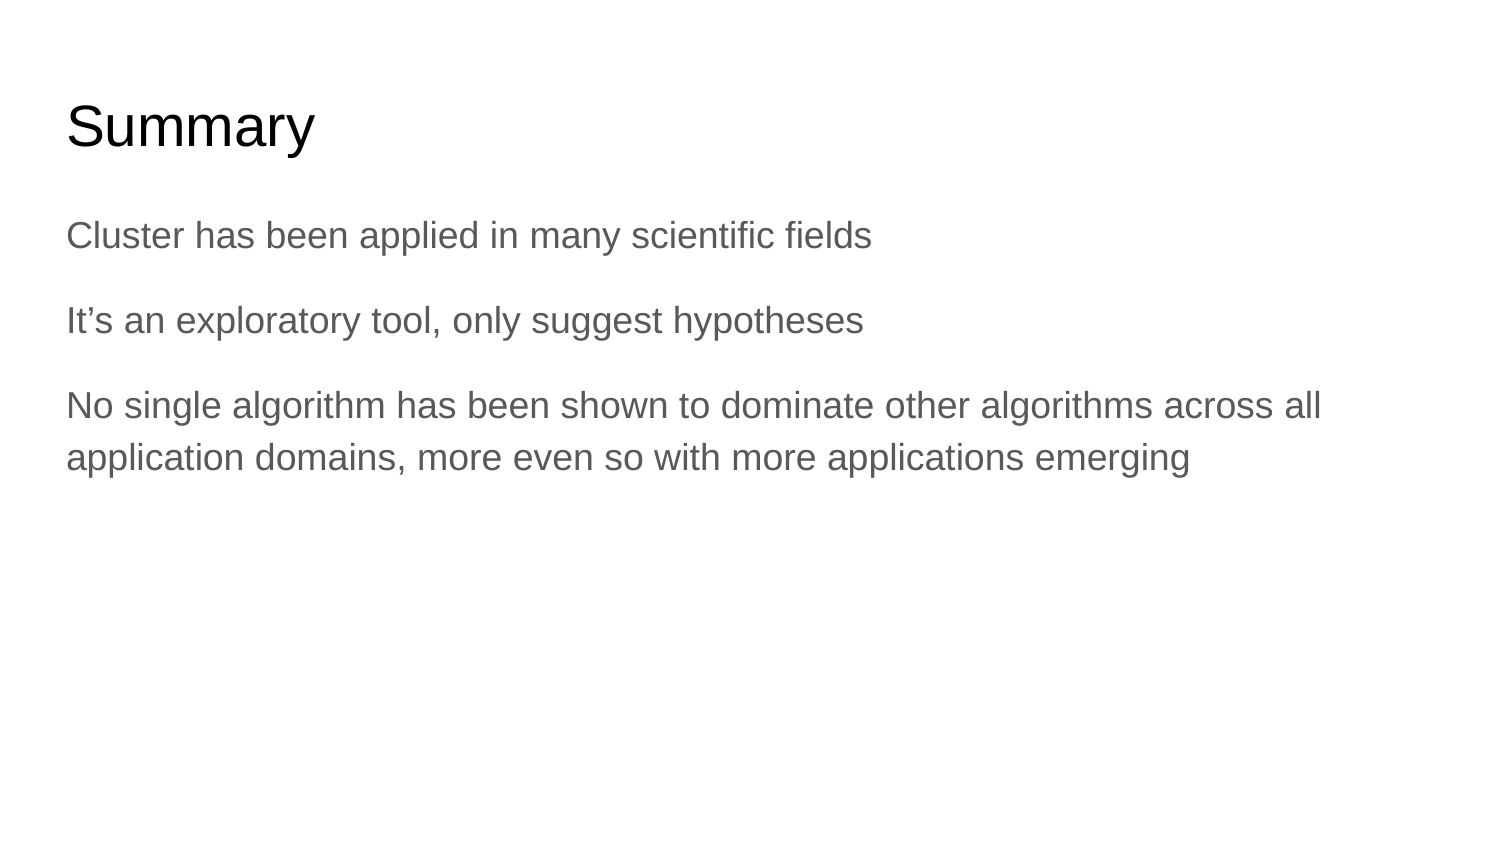

# Summary
Cluster has been applied in many scientific fields
It’s an exploratory tool, only suggest hypotheses
No single algorithm has been shown to dominate other algorithms across all application domains, more even so with more applications emerging